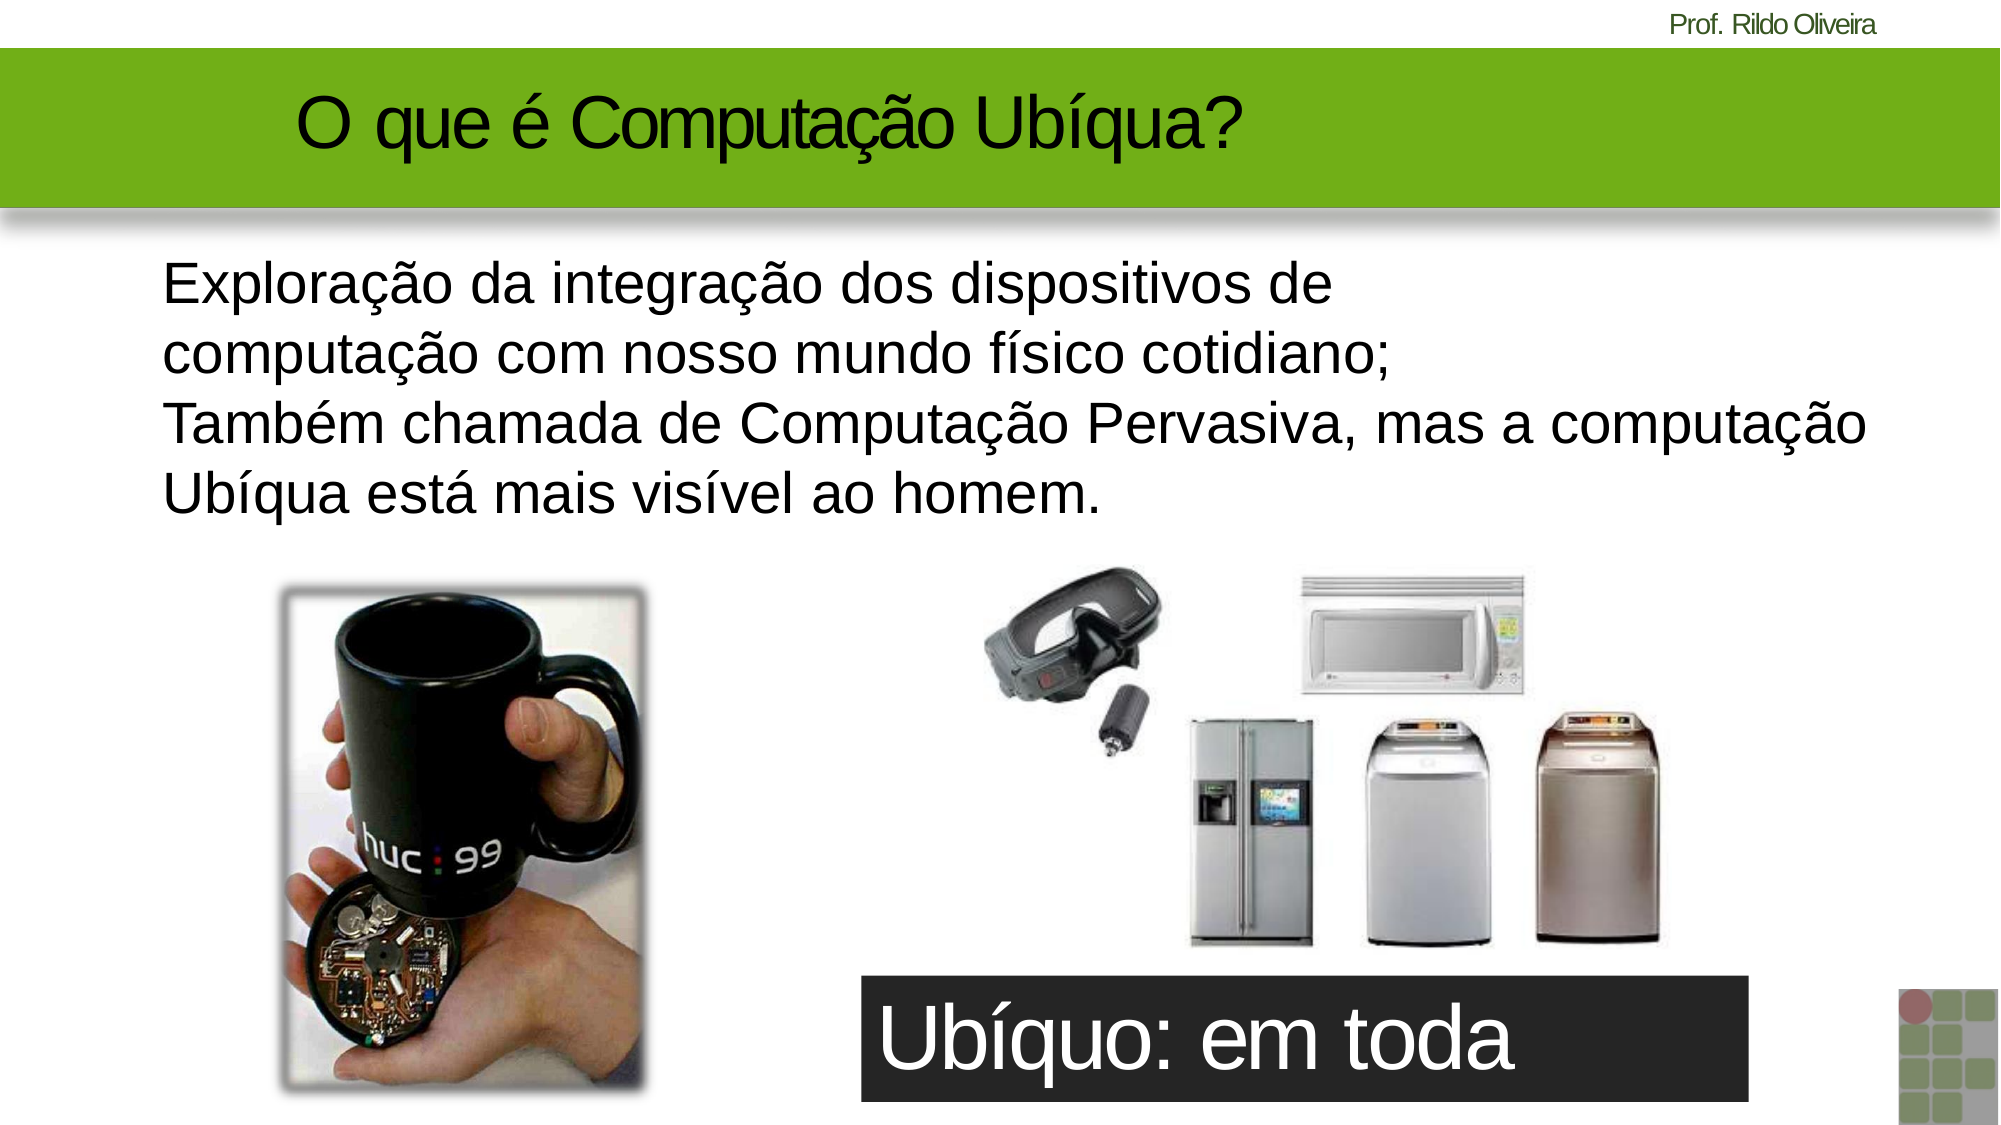

# O que é Computação Ubíqua?
Exploração da integração dos dispositivos de
computação com nosso mundo físico cotidiano;
Também chamada de Computação Pervasiva, mas a computação Ubíqua está mais visível ao homem.

Ubíquo: em toda parte